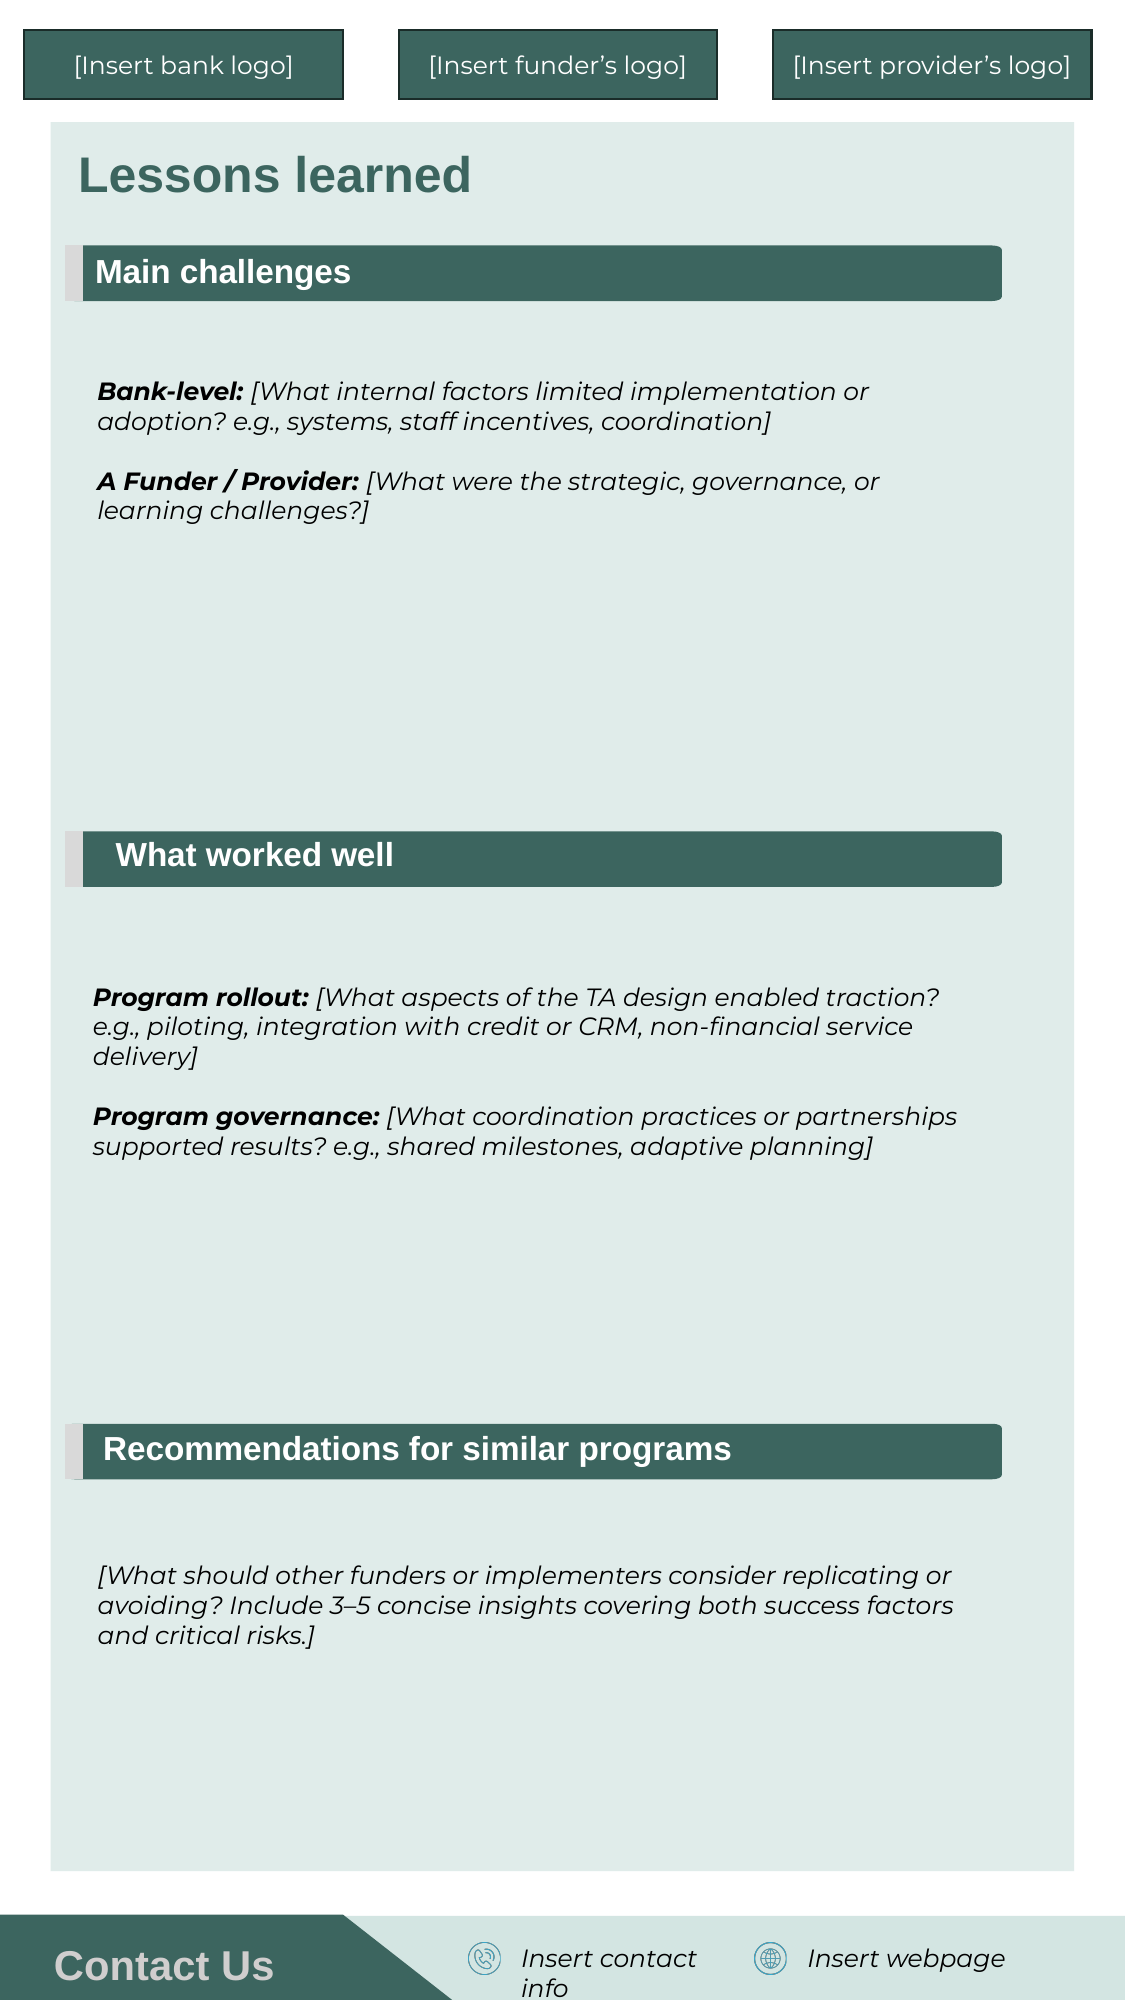

[Insert bank logo]
[Insert funder’s logo]
[Insert provider’s logo]

Lessons learned

Main challenges
Bank-level: [What internal factors limited implementation or adoption? e.g., systems, staff incentives, coordination]

A Funder / Provider: [What were the strategic, governance, or learning challenges?]

What worked well
Program rollout: [What aspects of the TA design enabled traction? e.g., piloting, integration with credit or CRM, non-financial service delivery]

Program governance: [What coordination practices or partnerships supported results? e.g., shared milestones, adaptive planning]

Recommendations for similar programs

[What should other funders or implementers consider replicating or avoiding? Include 3–5 concise insights covering both success factors and critical risks.]

Contact Us

Insert contact info
Insert webpage